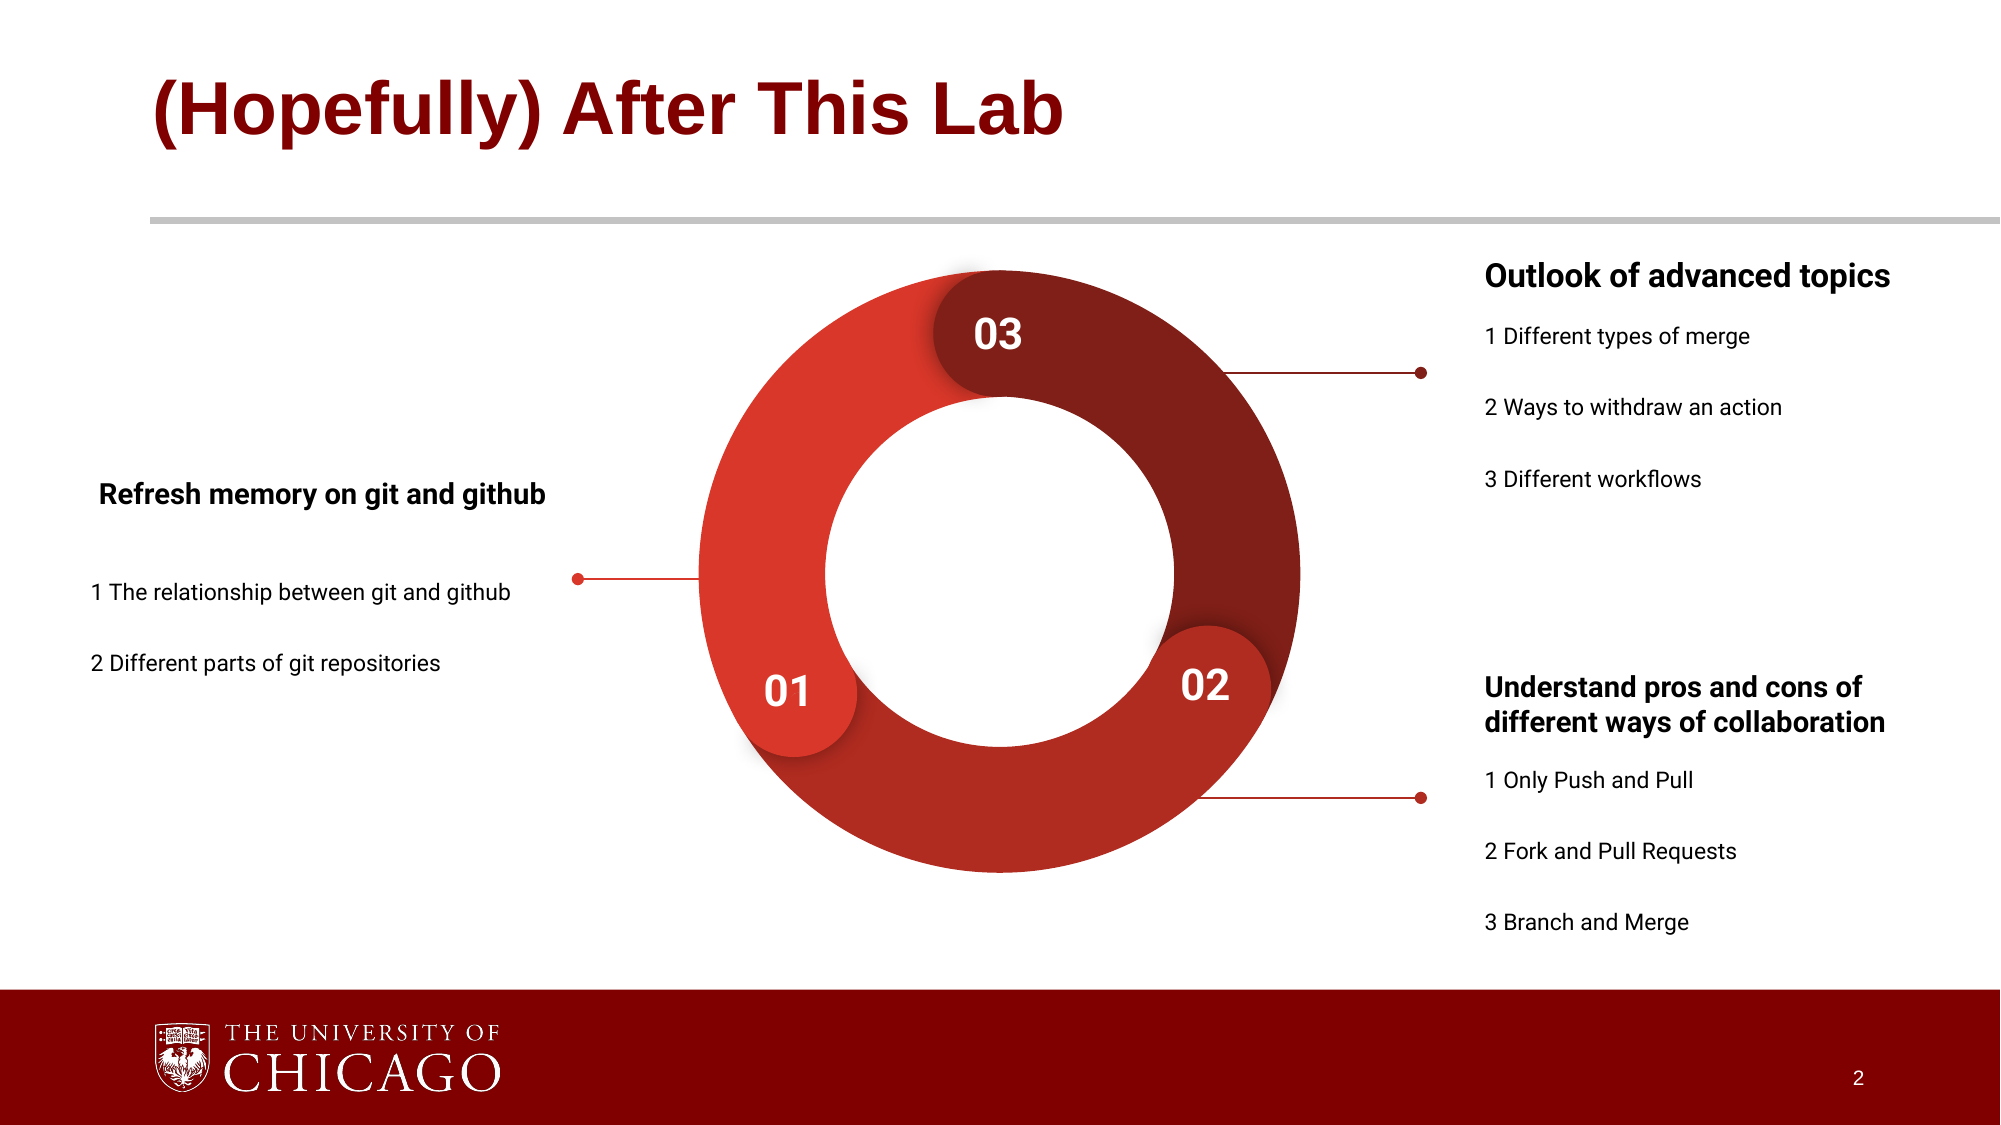

# (Hopefully) After This Lab

03

02
01
Outlook of advanced topics

1 Different types of merge
2 Ways to withdraw an action
3 Different workflows
Refresh memory on git and github

1 The relationship between git and github
2 Different parts of git repositories
Understand pros and cons of different ways of collaboration

1 Only Push and Pull
2 Fork and Pull Requests
3 Branch and Merge
2